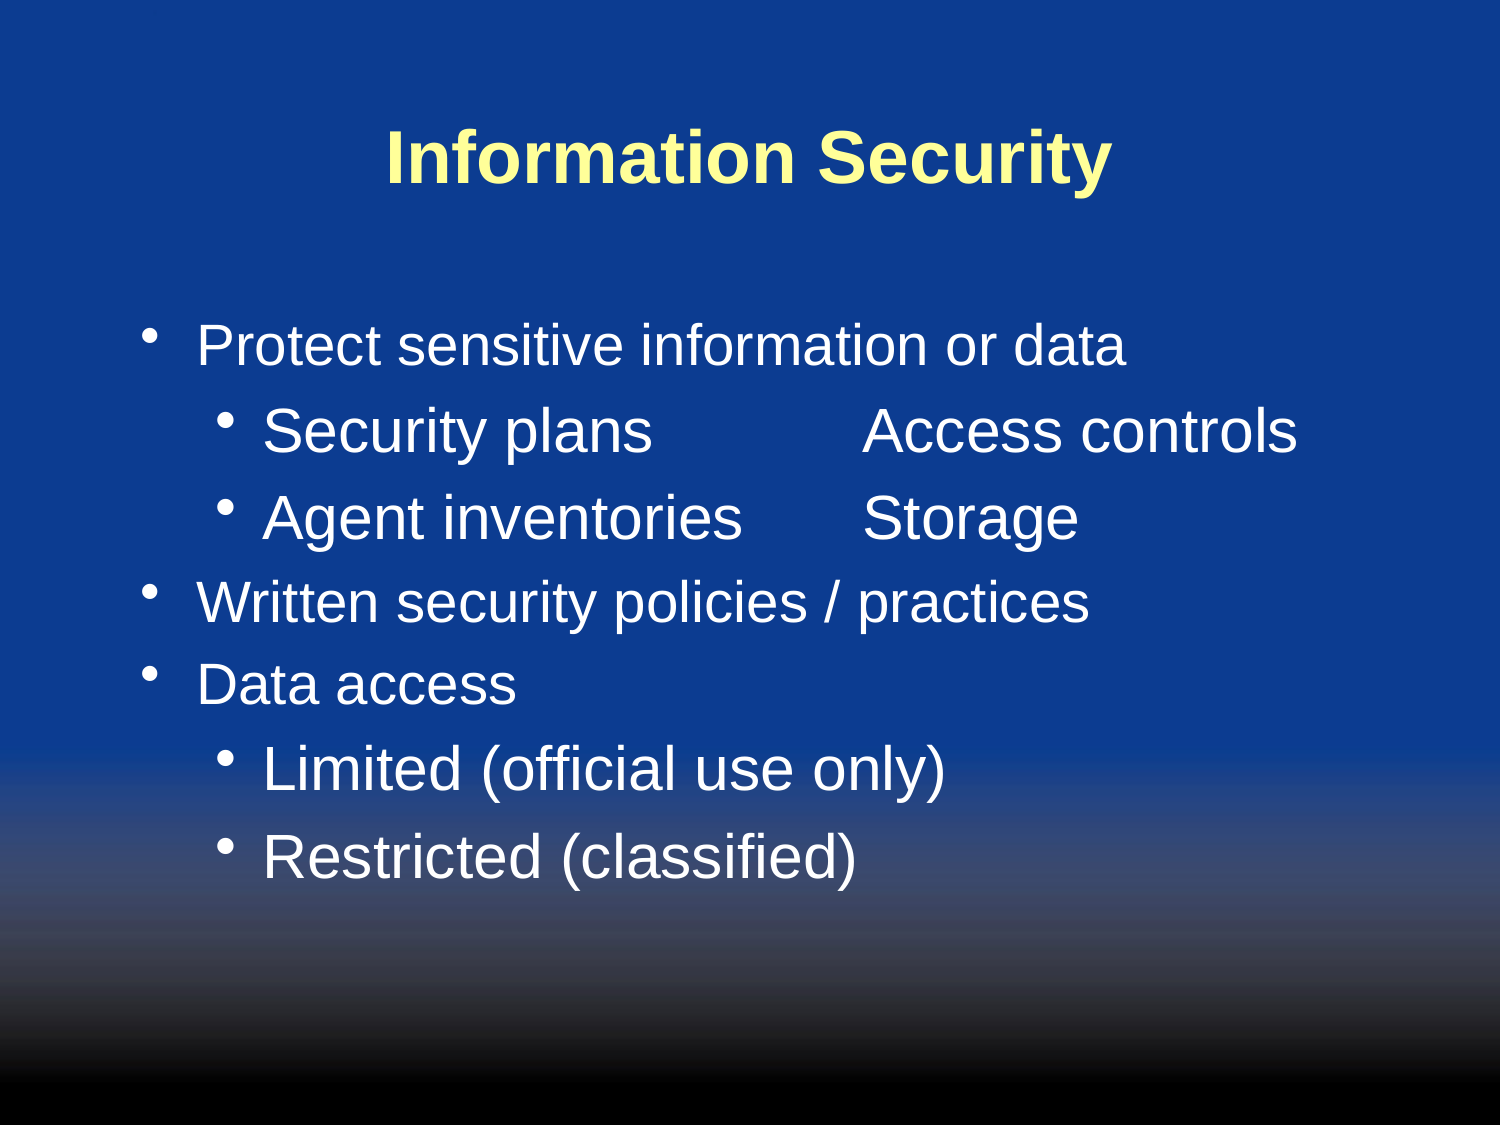

# Information Security
Protect sensitive information or data
Security plans		Access controls
Agent inventories	Storage
Written security policies / practices
Data access
Limited (official use only)
Restricted (classified)